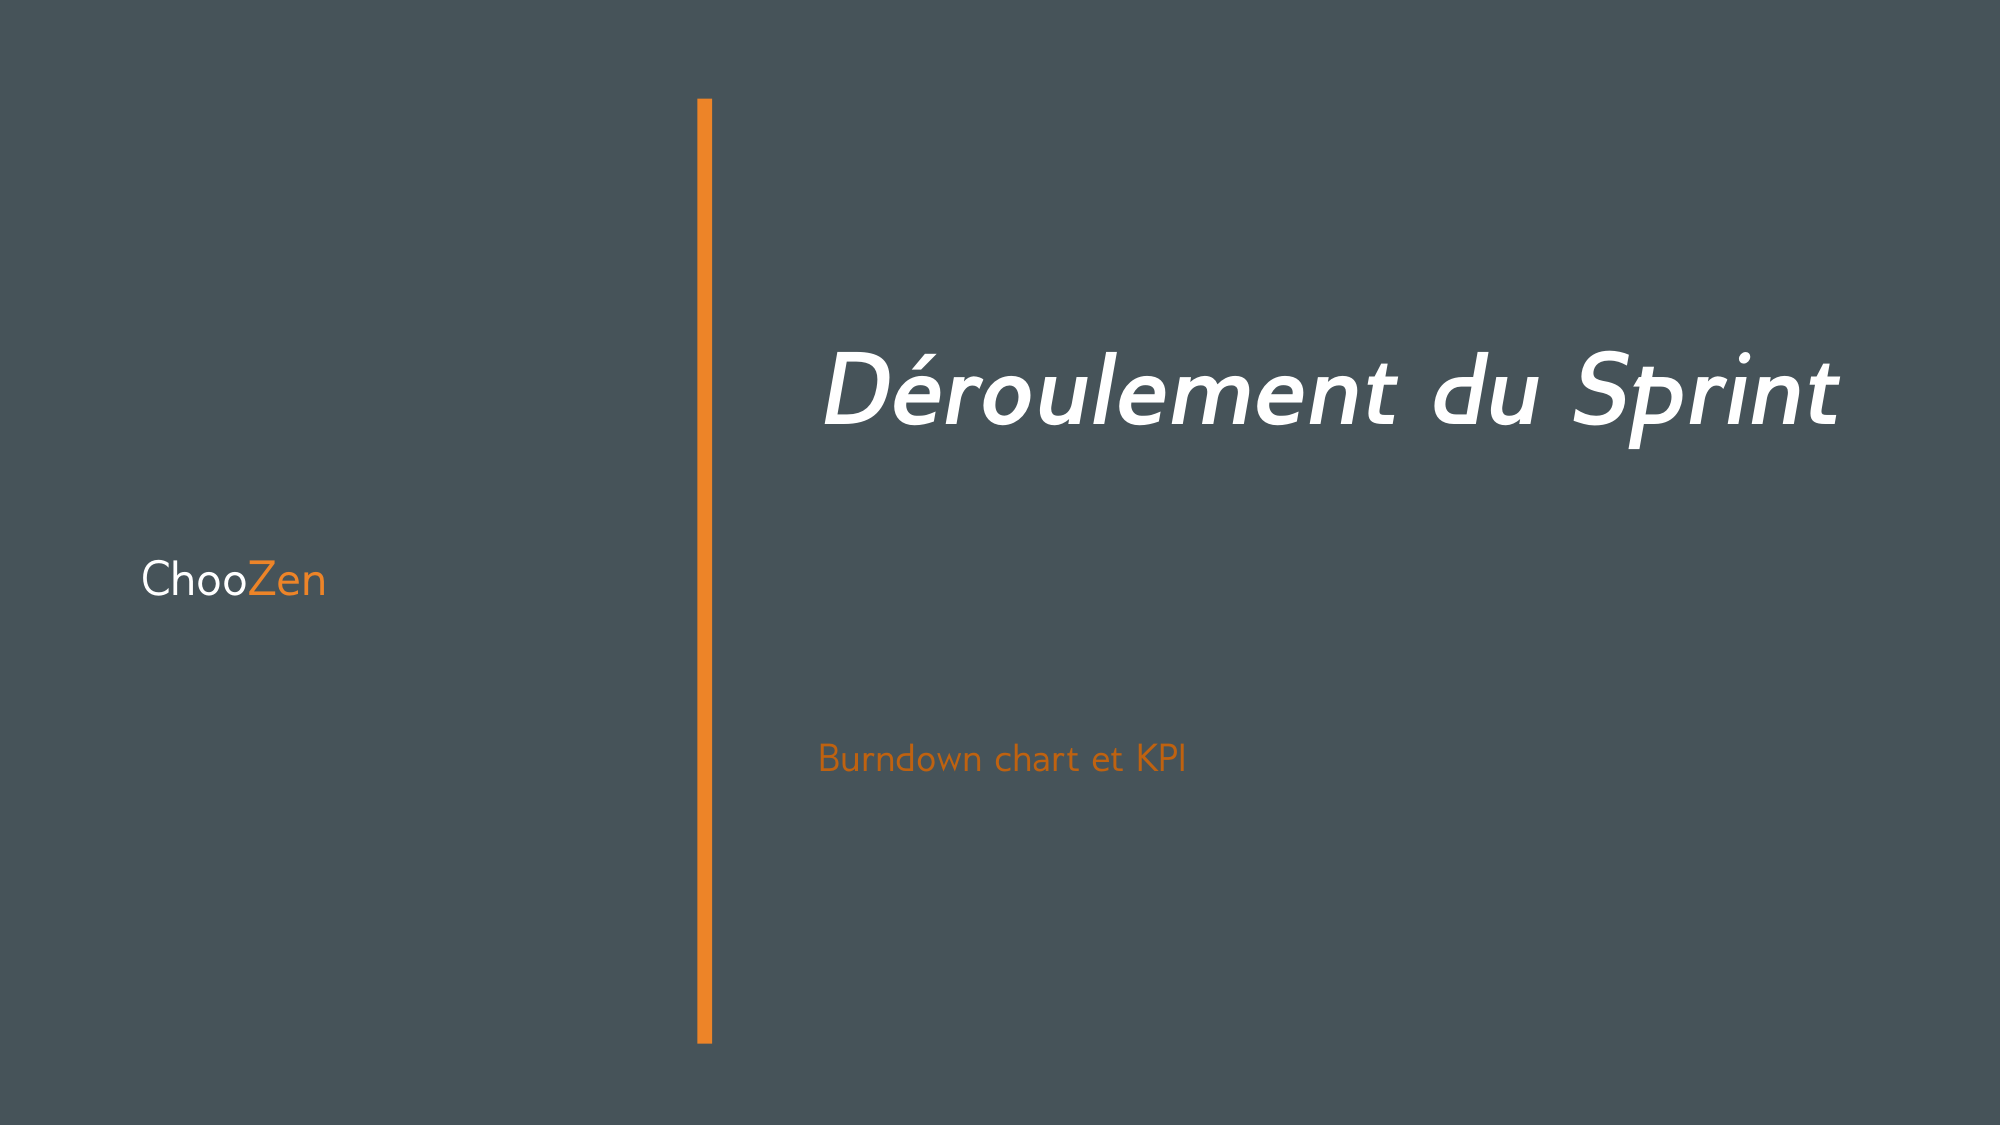

Déroulement du Sprint
# ChooZen
Burndown chart et KPI